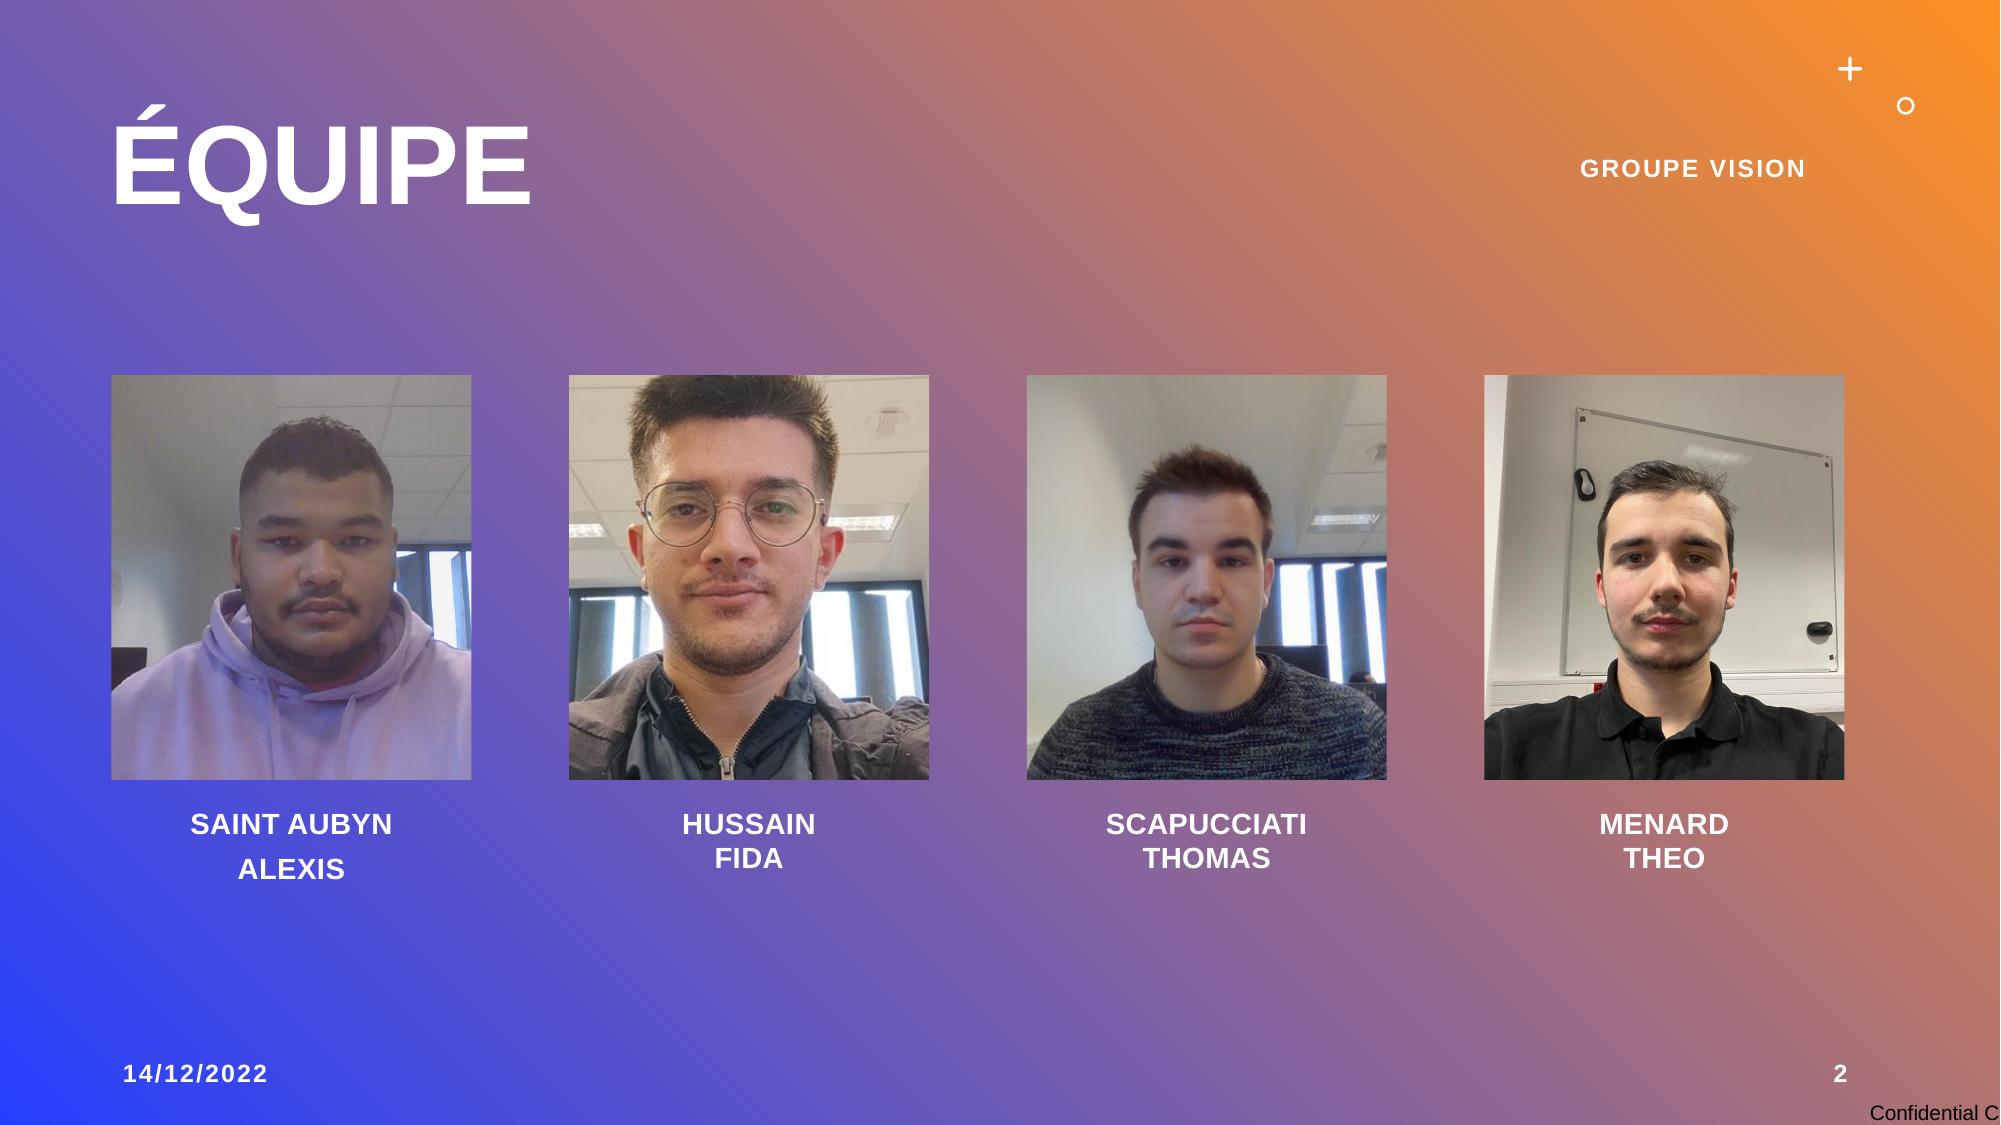

# Équipe
GROUPE VISION
SAINT AUBYN
ALEXIS
HUSSAIN
FIDA
SCAPUCCIATI
THOMAS
MENARD
THEO
14/12/2022
2